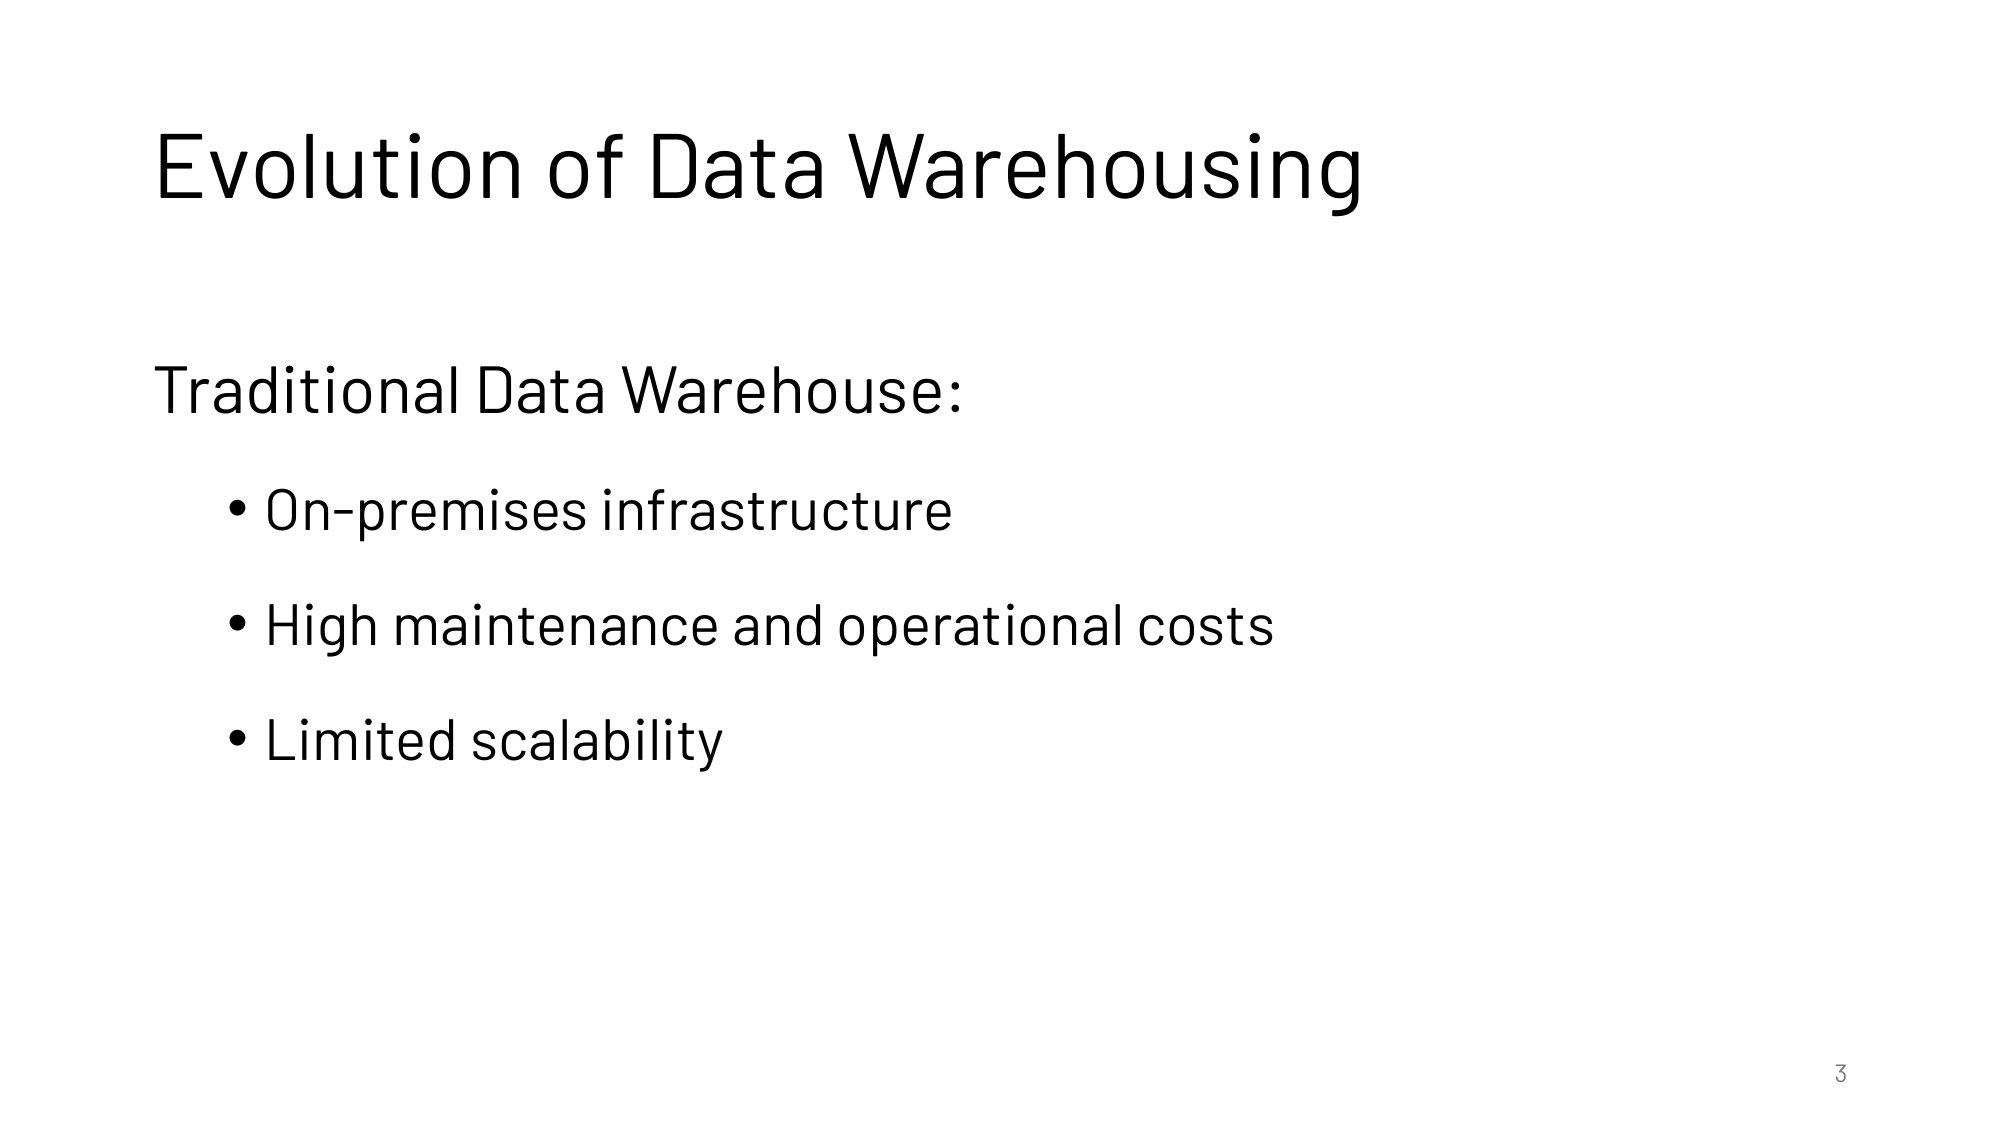

# Evolution of Data Warehousing
Traditional Data Warehouse:
On-premises infrastructure
High maintenance and operational costs
Limited scalability

3